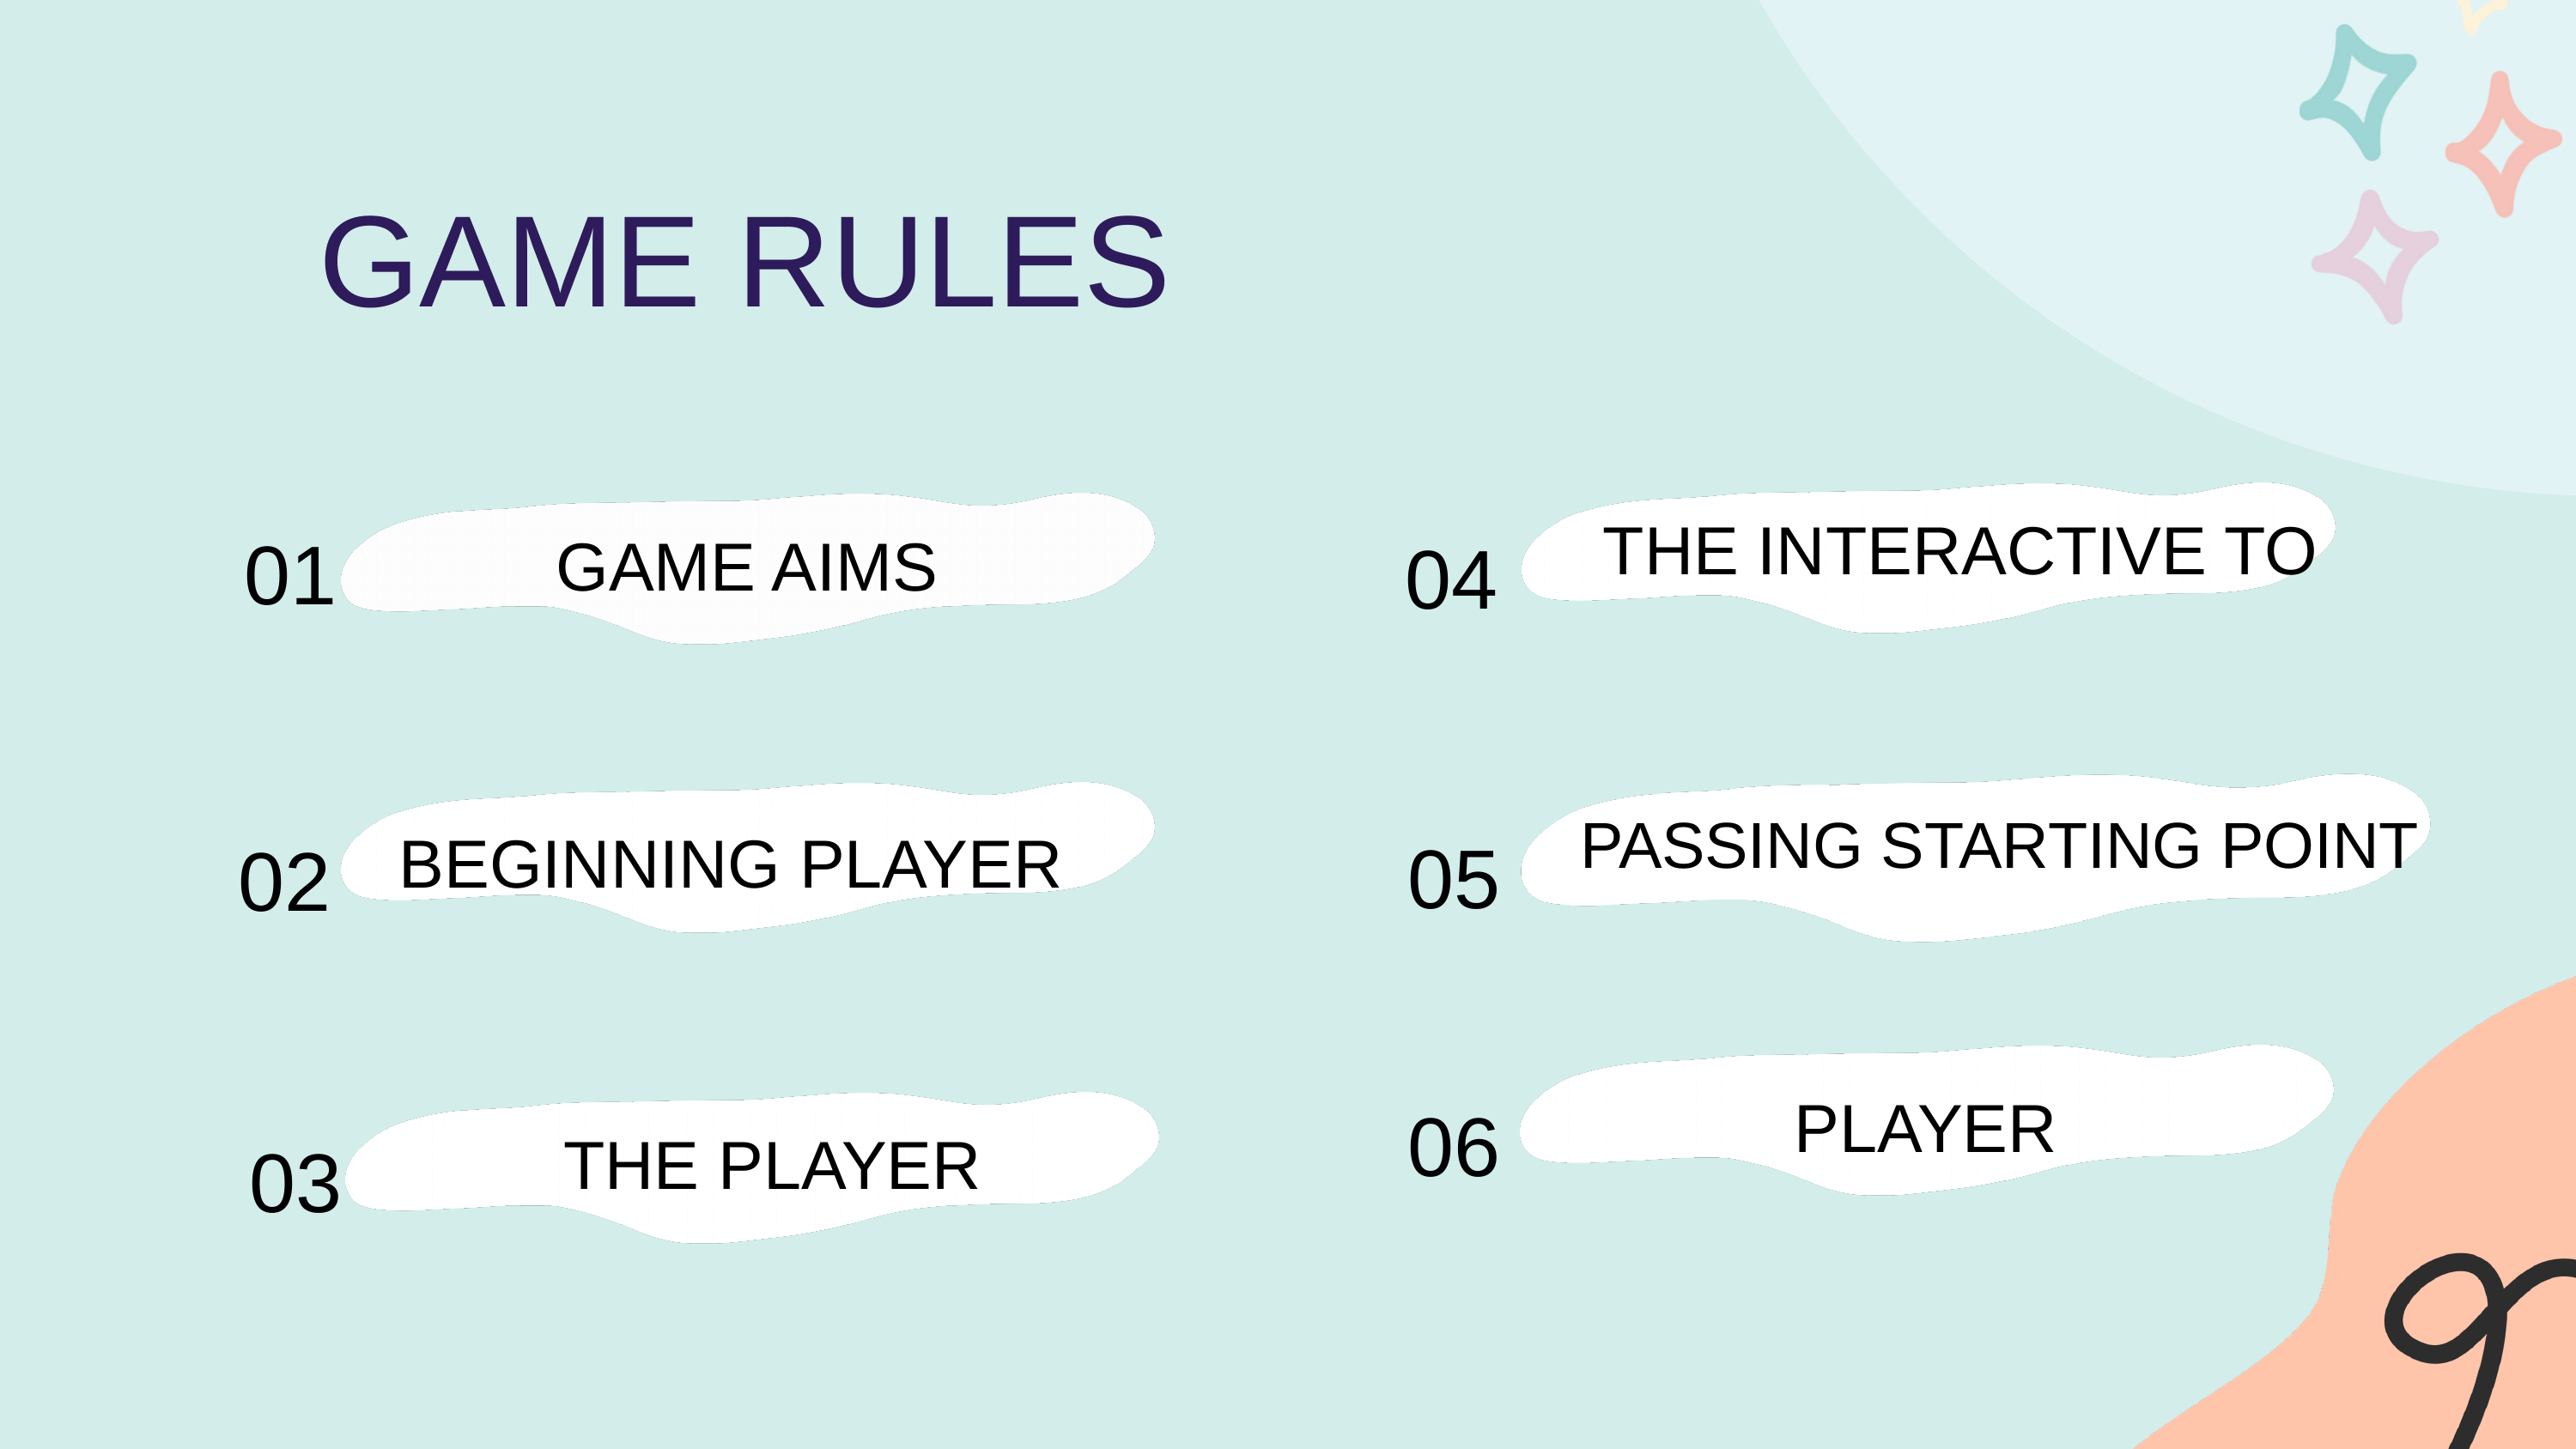

GAME RULES

THE INTERACTIVE TO
04

01
GAME AIMS

PASSING STARTING POINT
05

BEGINNING PLAYER
02

PLAYER
06

THE PLAYER
03